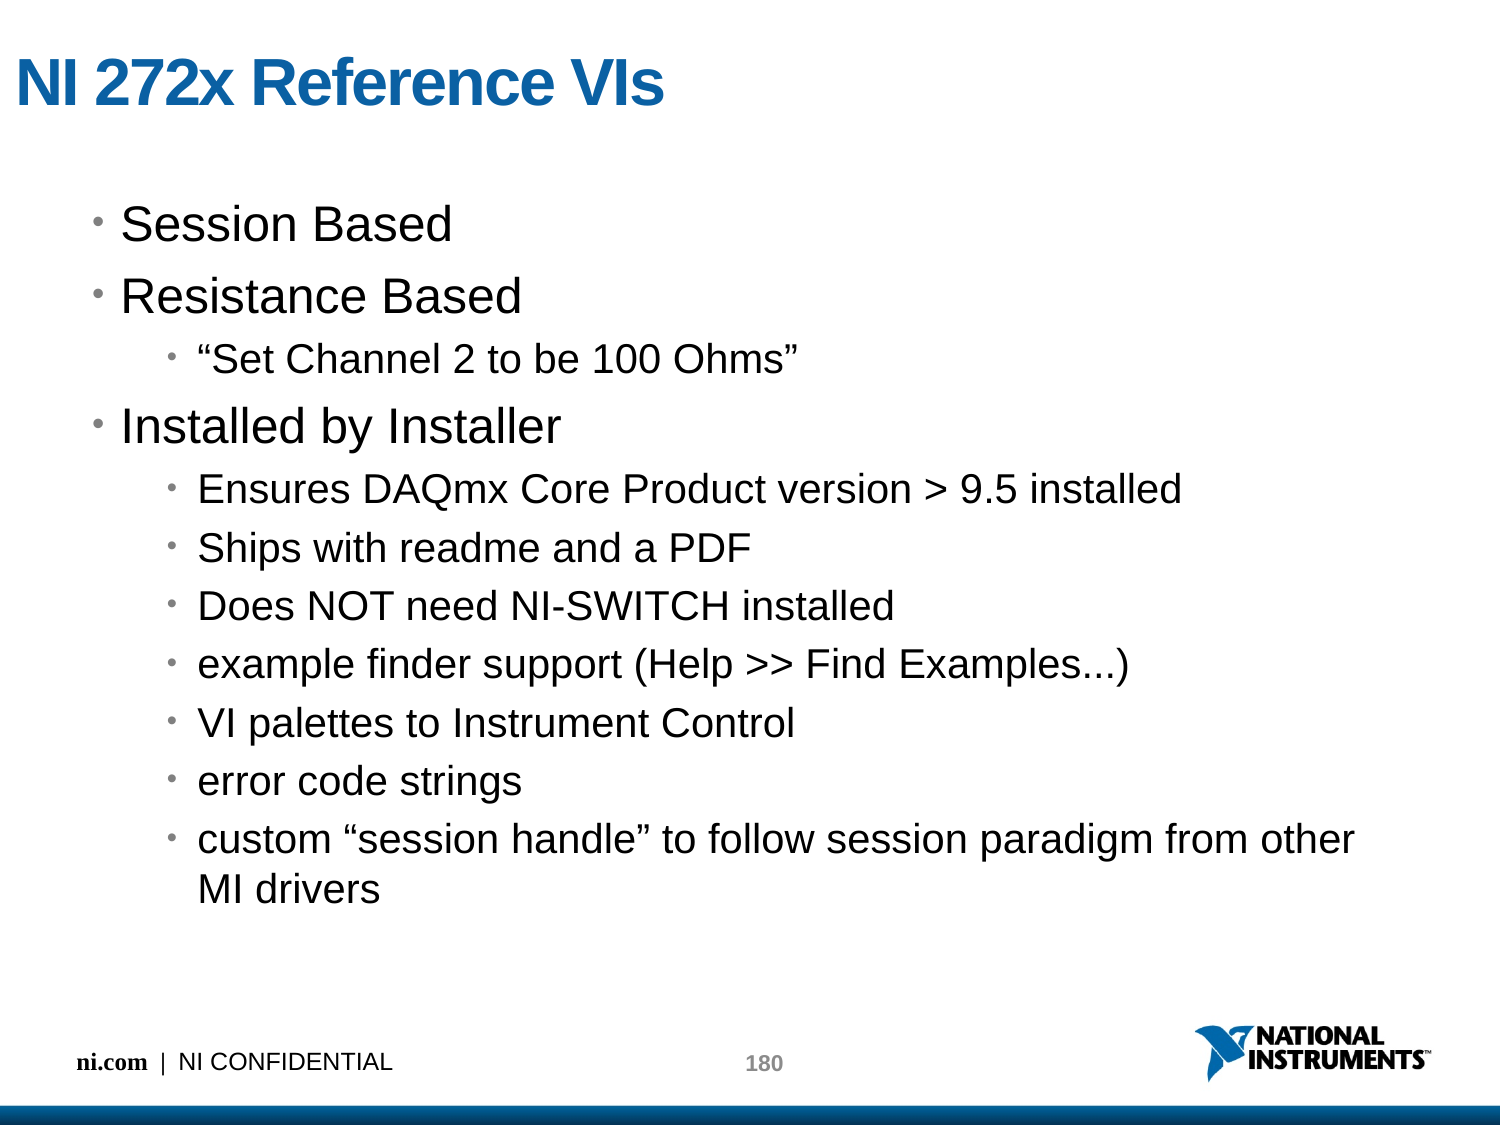

# NI 272x Reference VIs
Session Based
Resistance Based
“Set Channel 2 to be 100 Ohms”
Installed by Installer
Ensures DAQmx Core Product version > 9.5 installed
Ships with readme and a PDF
Does NOT need NI-SWITCH installed
example finder support (Help >> Find Examples...)
VI palettes to Instrument Control
error code strings
custom “session handle” to follow session paradigm from other MI drivers